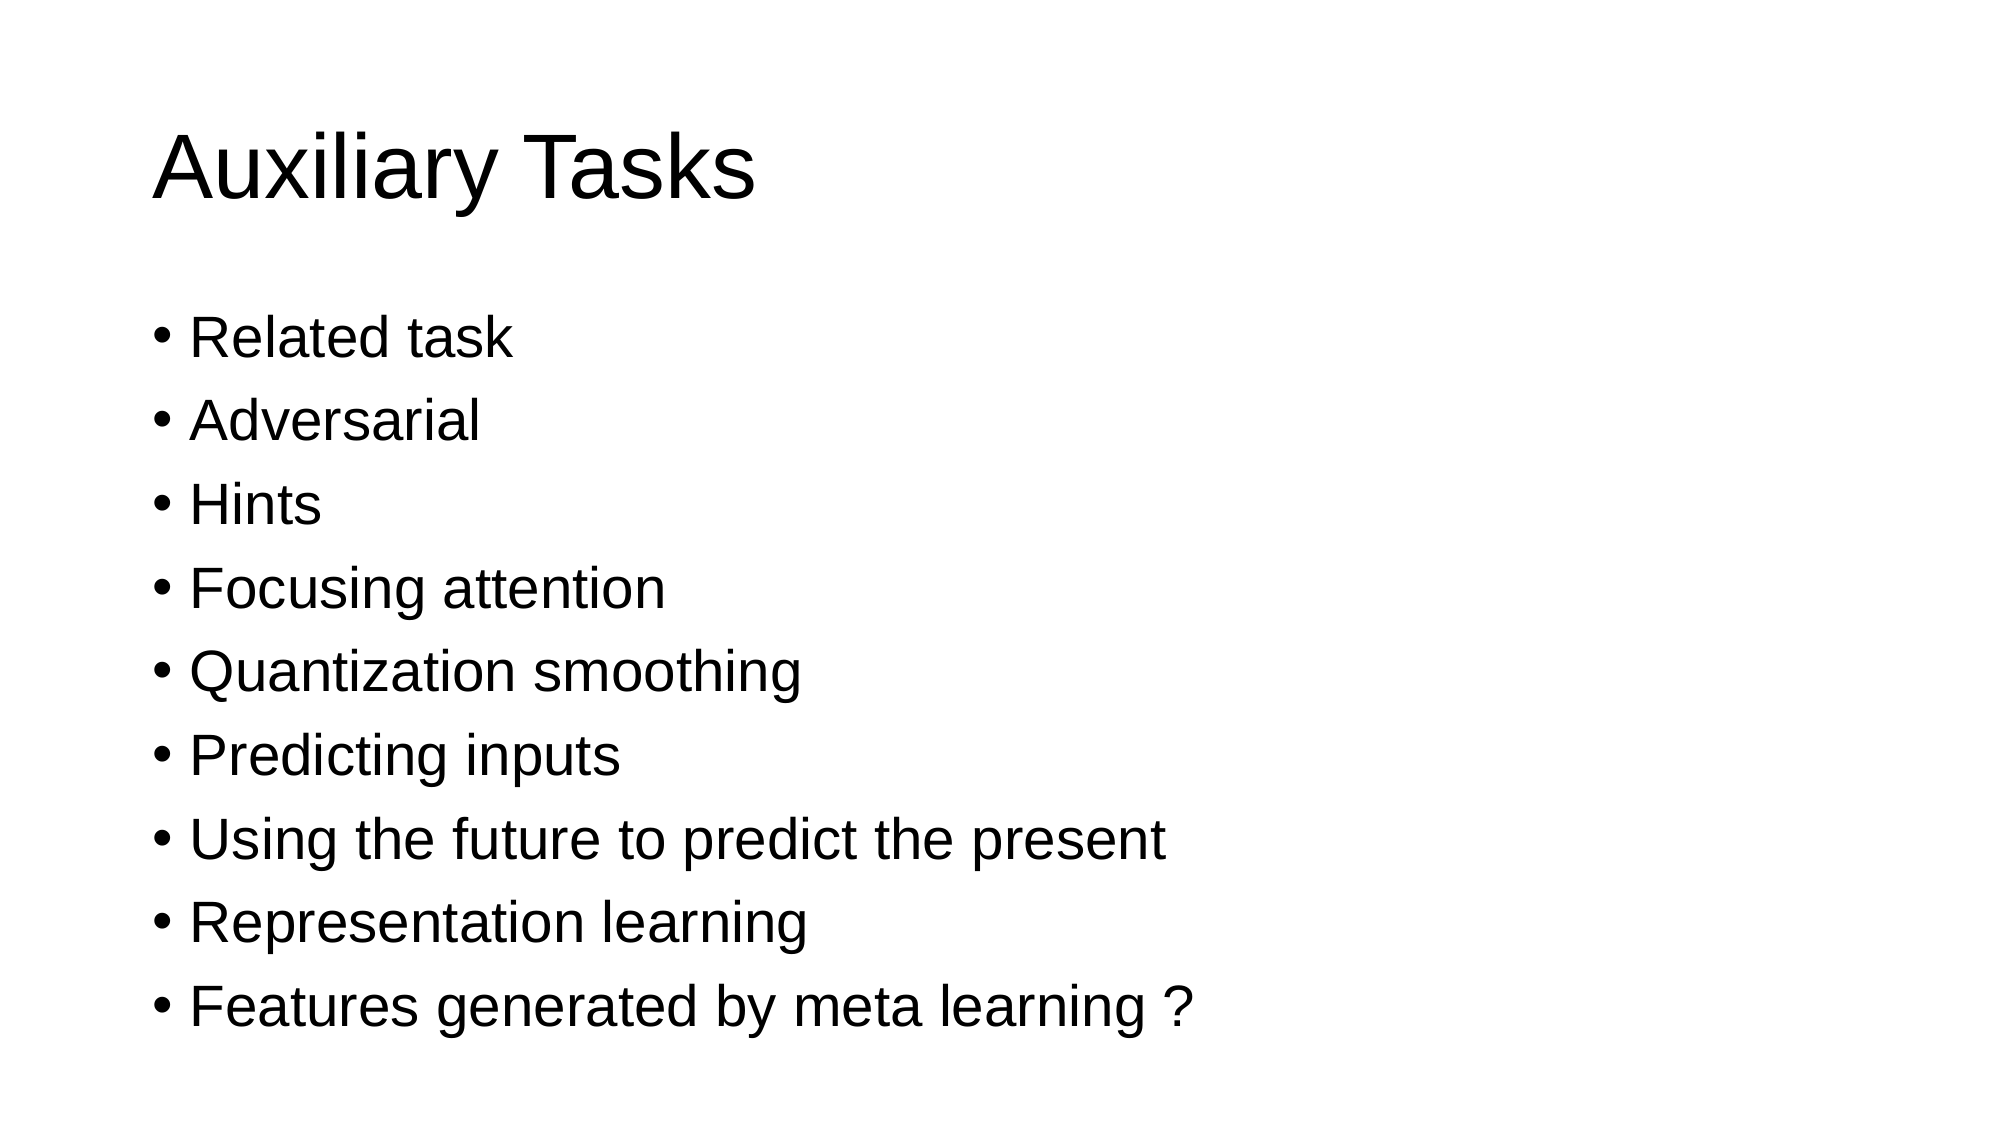

# Auxiliary Tasks
Related task
Adversarial
Hints
Focusing attention
Quantization smoothing
Predicting inputs
Using the future to predict the present
Representation learning
Features generated by meta learning ?